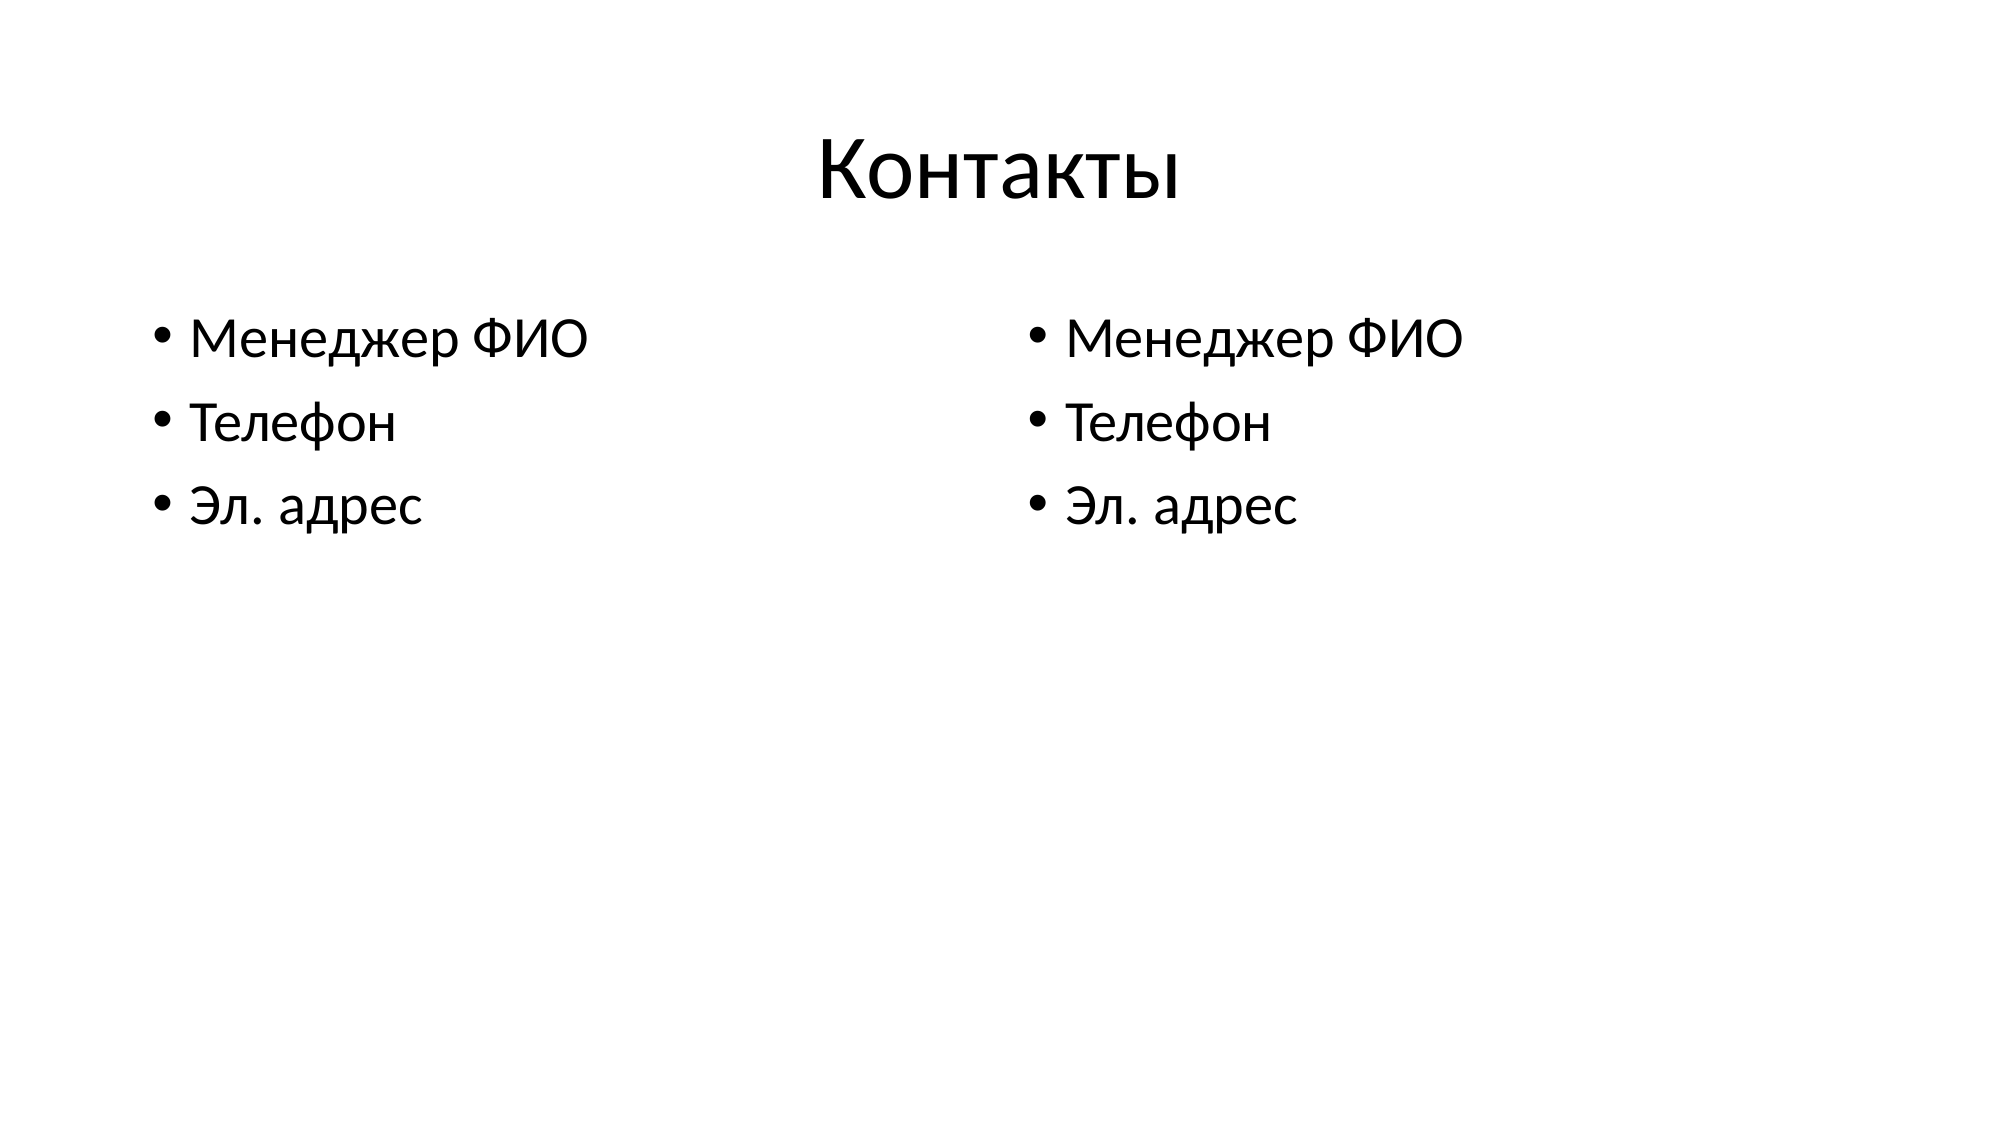

# Контакты
Менеджер ФИО
Телефон
Эл. адрес
Менеджер ФИО
Телефон
Эл. адрес